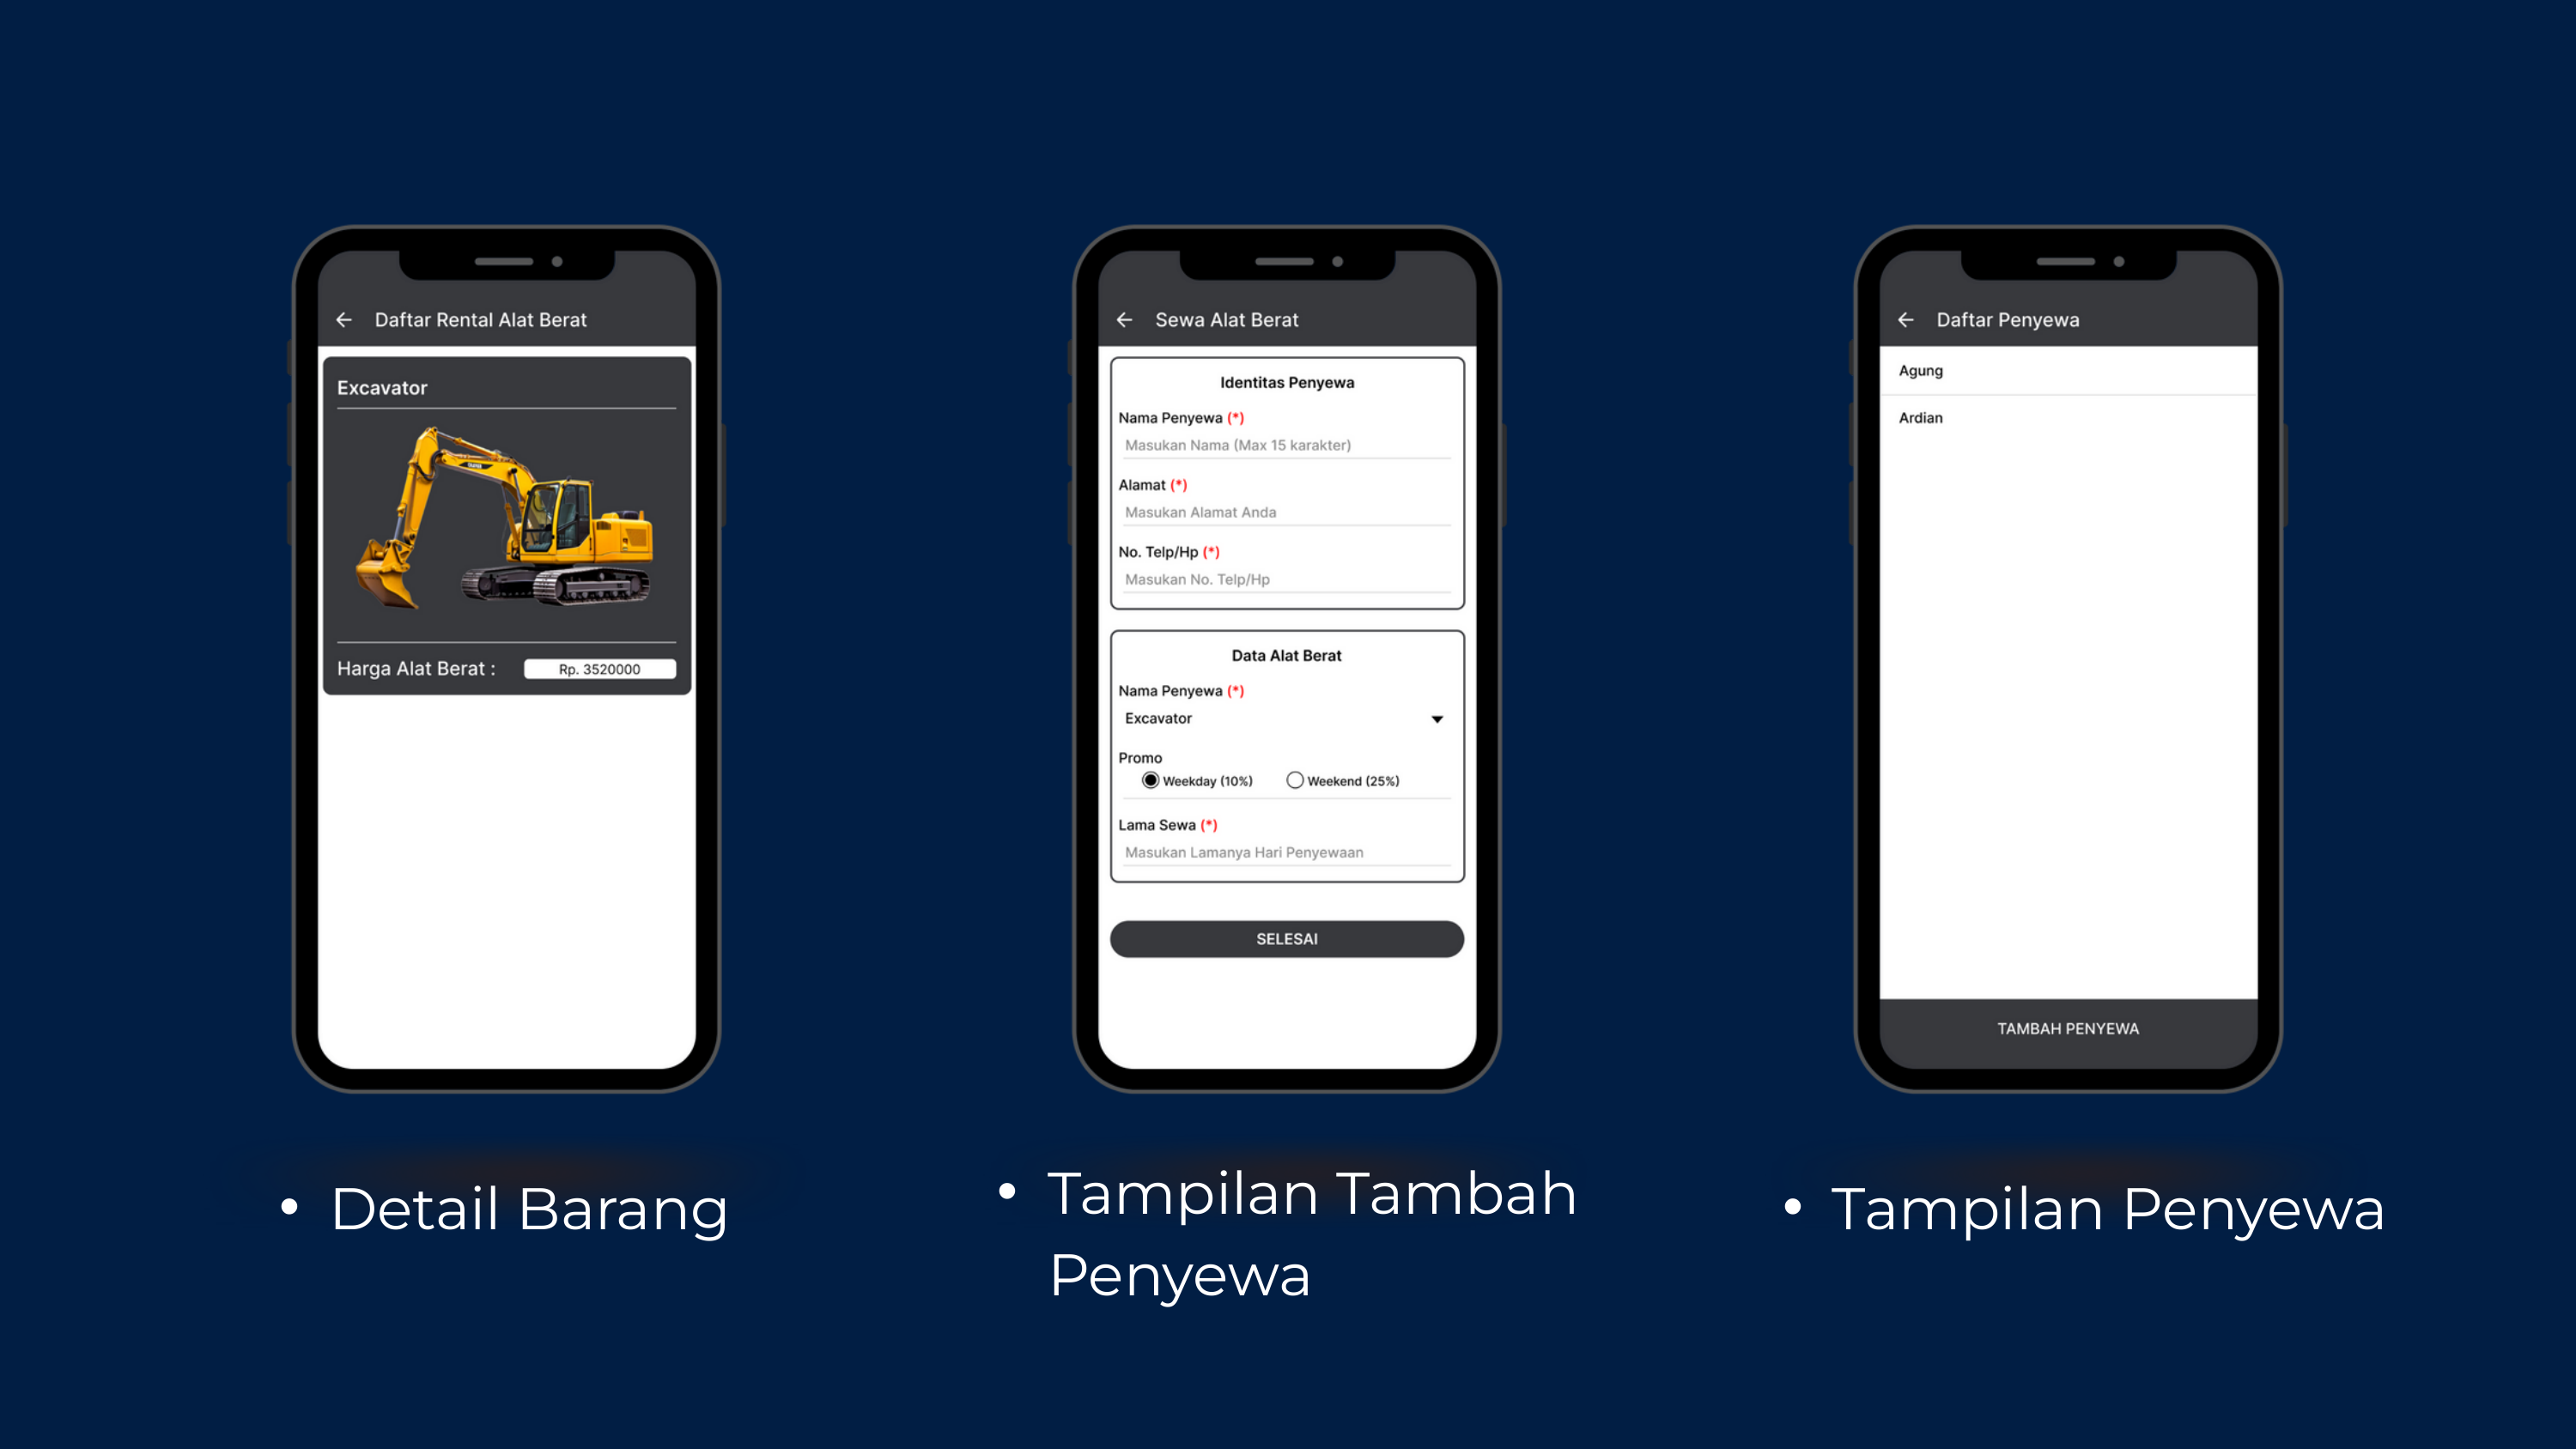

Tampilan Tambah Penyewa
Detail Barang
Tampilan Penyewa